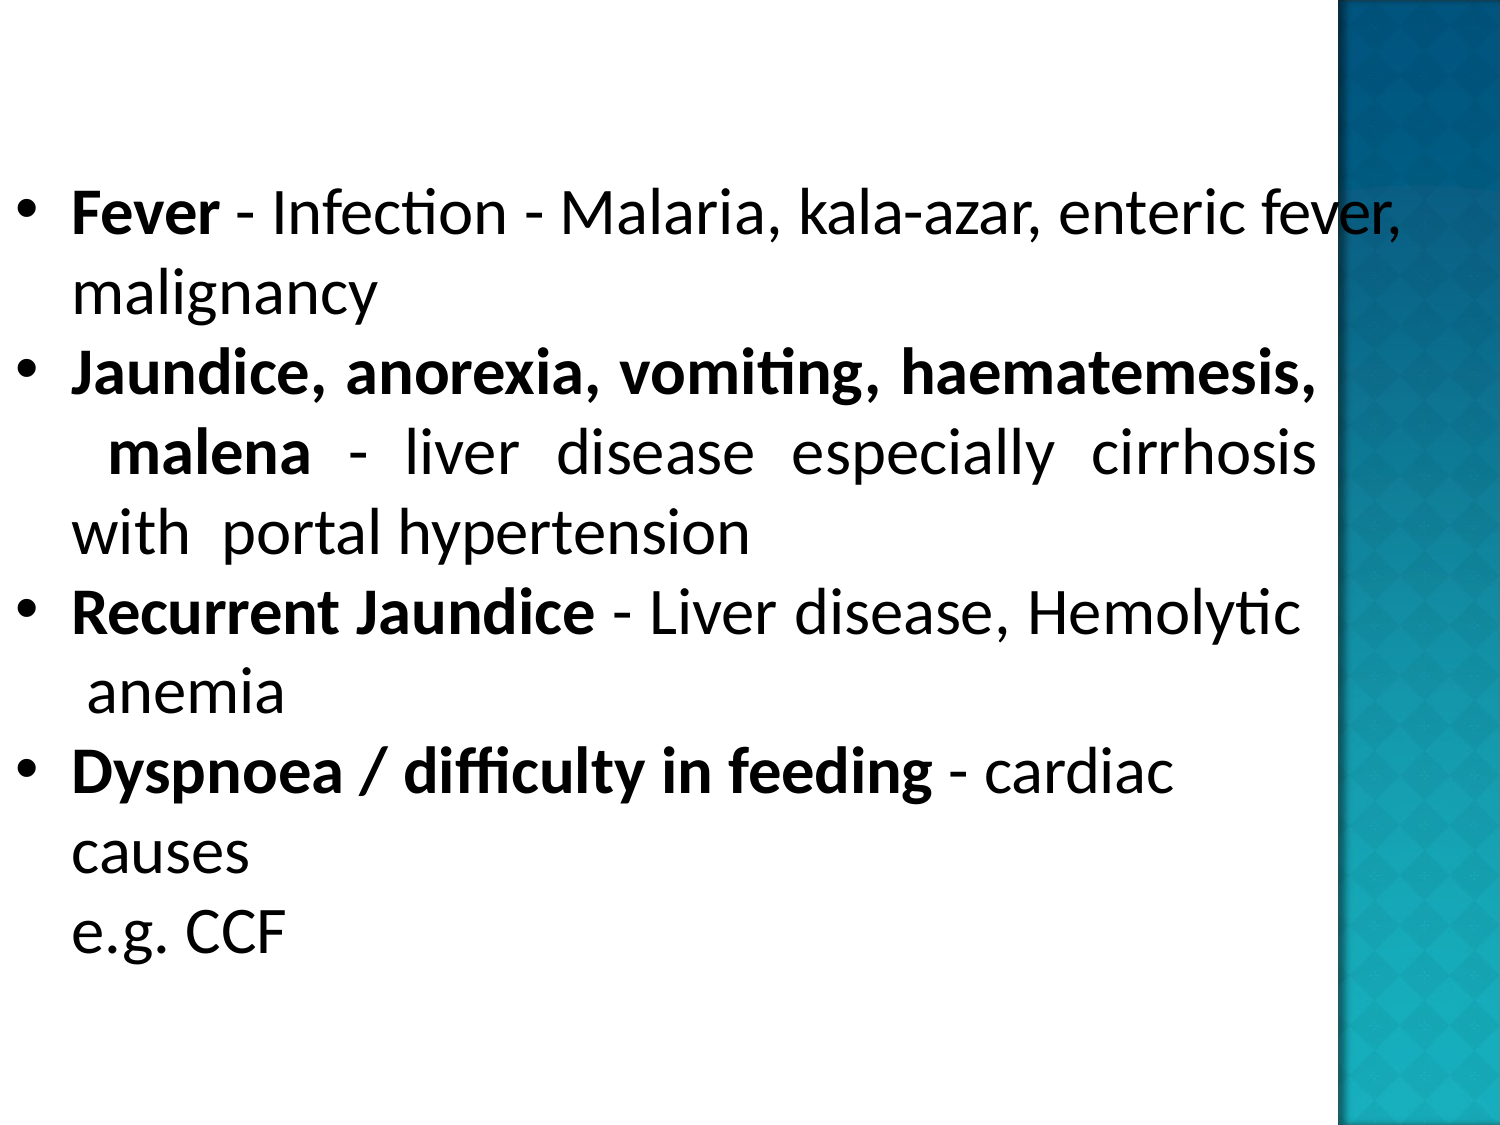

Fever - Infection - Malaria, kala-azar, enteric fever,  malignancy
Jaundice, anorexia, vomiting, haematemesis,  malena - liver disease especially cirrhosis with  portal hypertension
Recurrent Jaundice - Liver disease, Hemolytic  anemia
Dyspnoea / difficulty in feeding - cardiac causes
e.g. CCF